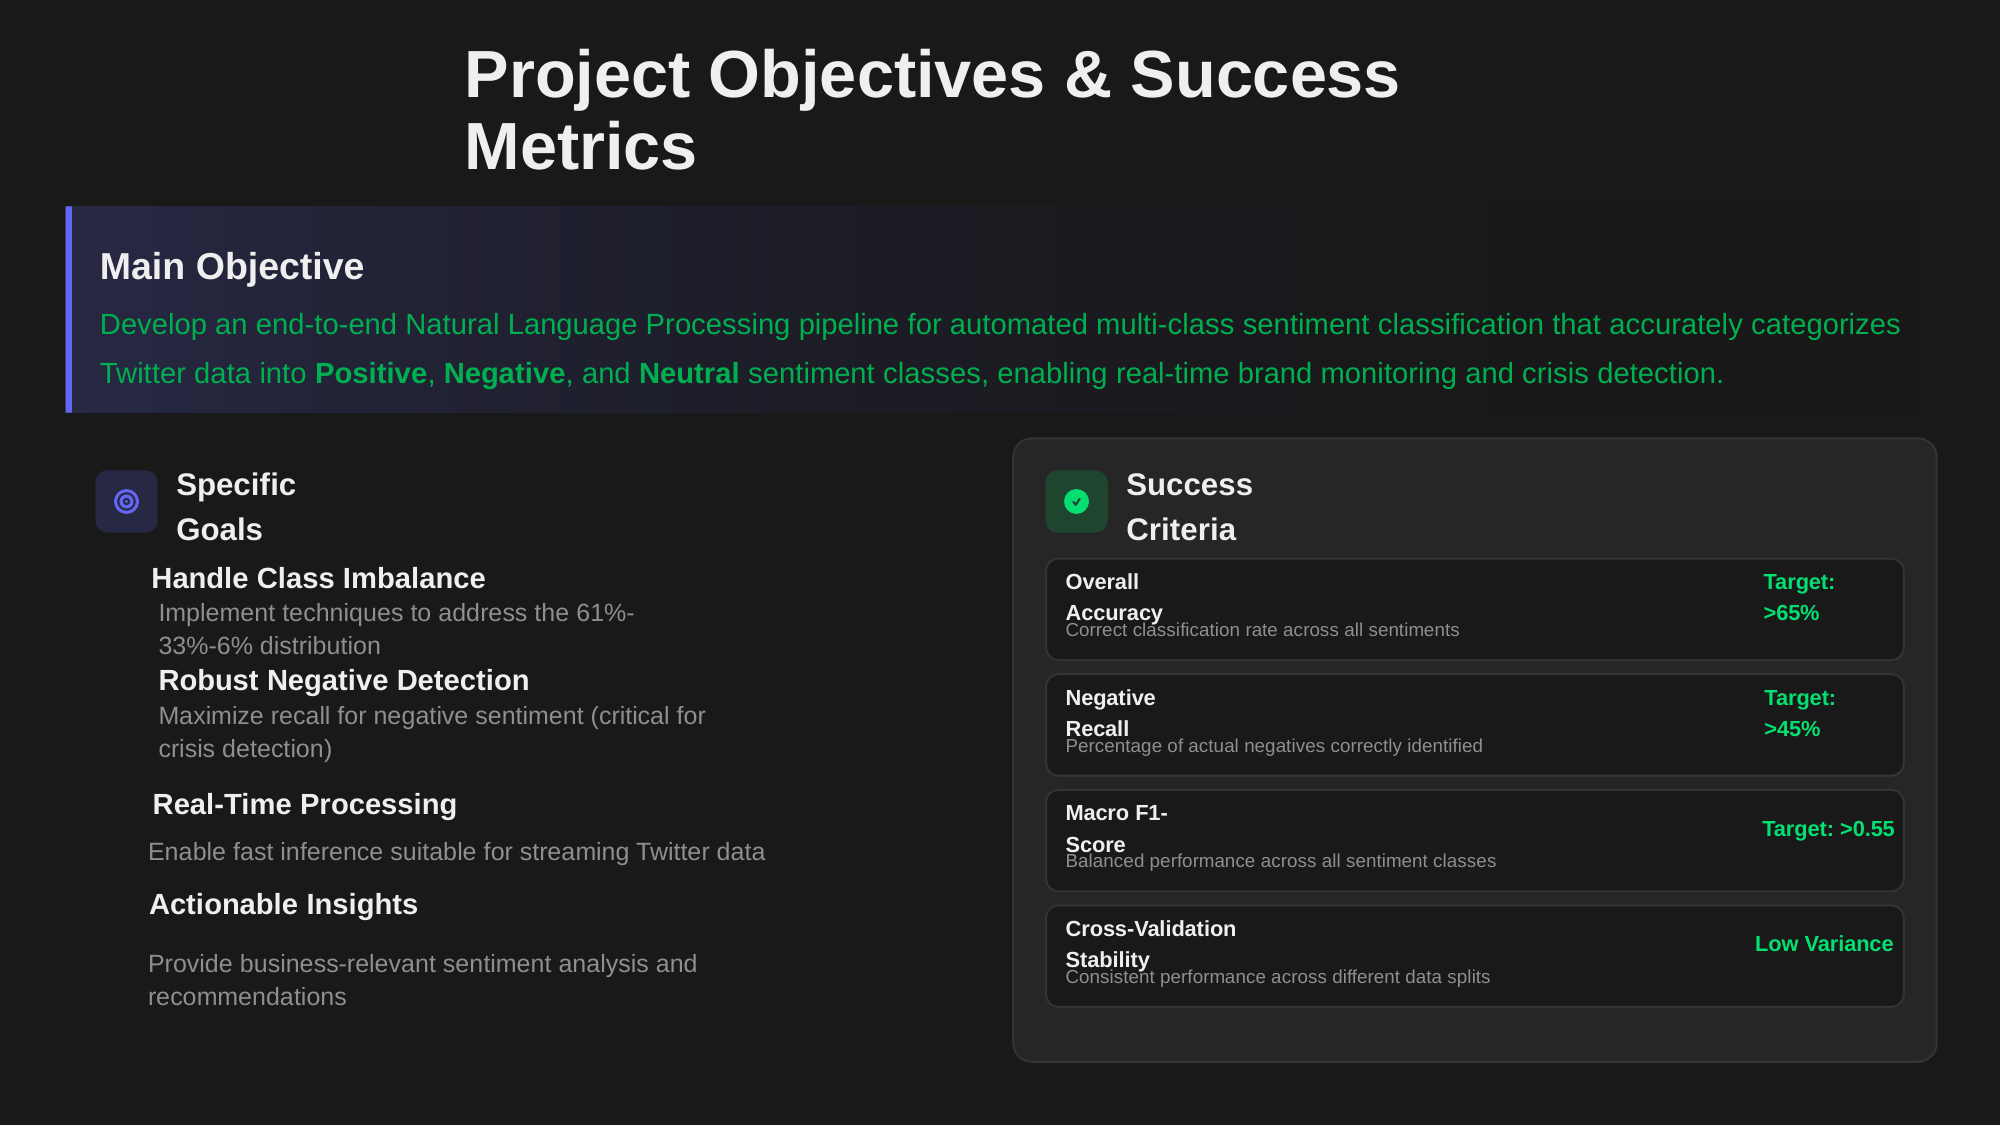

Project Objectives & Success Metrics

Main Objective
Develop an end-to-end Natural Language Processing pipeline for automated multi-class sentiment classification that accurately categorizes Twitter data into Positive, Negative, and Neutral sentiment classes, enabling real-time brand monitoring and crisis detection.

Specific Goals
Success Criteria

Handle Class Imbalance

Overall Accuracy
Target: >65%
Implement techniques to address the 61%-33%-6% distribution
Correct classification rate across all sentiments

Robust Negative Detection

Negative Recall
Target: >45%
Maximize recall for negative sentiment (critical for crisis detection)
Percentage of actual negatives correctly identified
Real-Time Processing

Macro F1-Score
Target: >0.55
Enable fast inference suitable for streaming Twitter data
Balanced performance across all sentiment classes
Actionable Insights

Cross-Validation Stability
Low Variance
Consistent performance across different data splits
Provide business-relevant sentiment analysis and recommendations